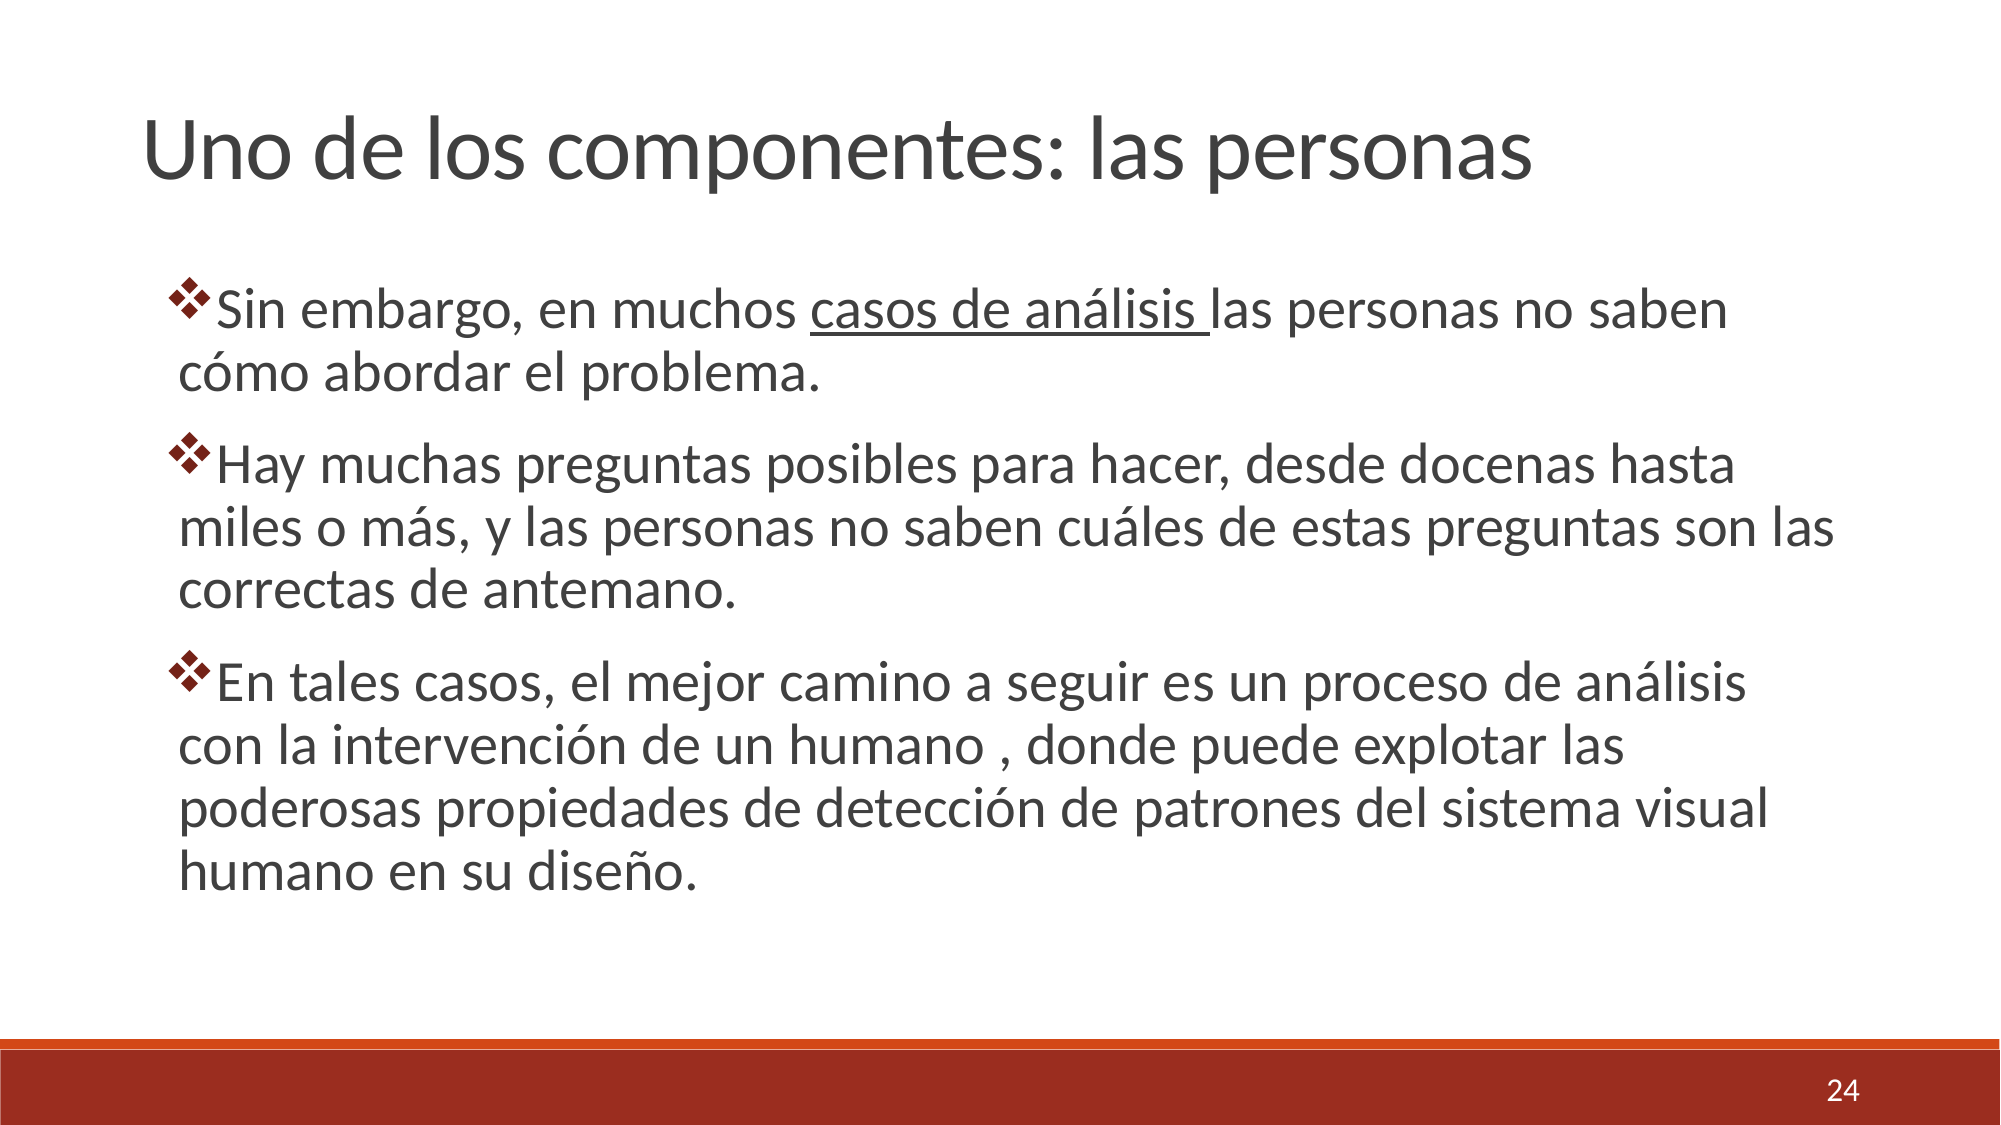

Uno de los componentes: las personas
Sin embargo, en muchos casos de análisis las personas no saben cómo abordar el problema.
Hay muchas preguntas posibles para hacer, desde docenas hasta miles o más, y las personas no saben cuáles de estas preguntas son las correctas de antemano.
En tales casos, el mejor camino a seguir es un proceso de análisis con la intervención de un humano , donde puede explotar las poderosas propiedades de detección de patrones del sistema visual humano en su diseño.
24